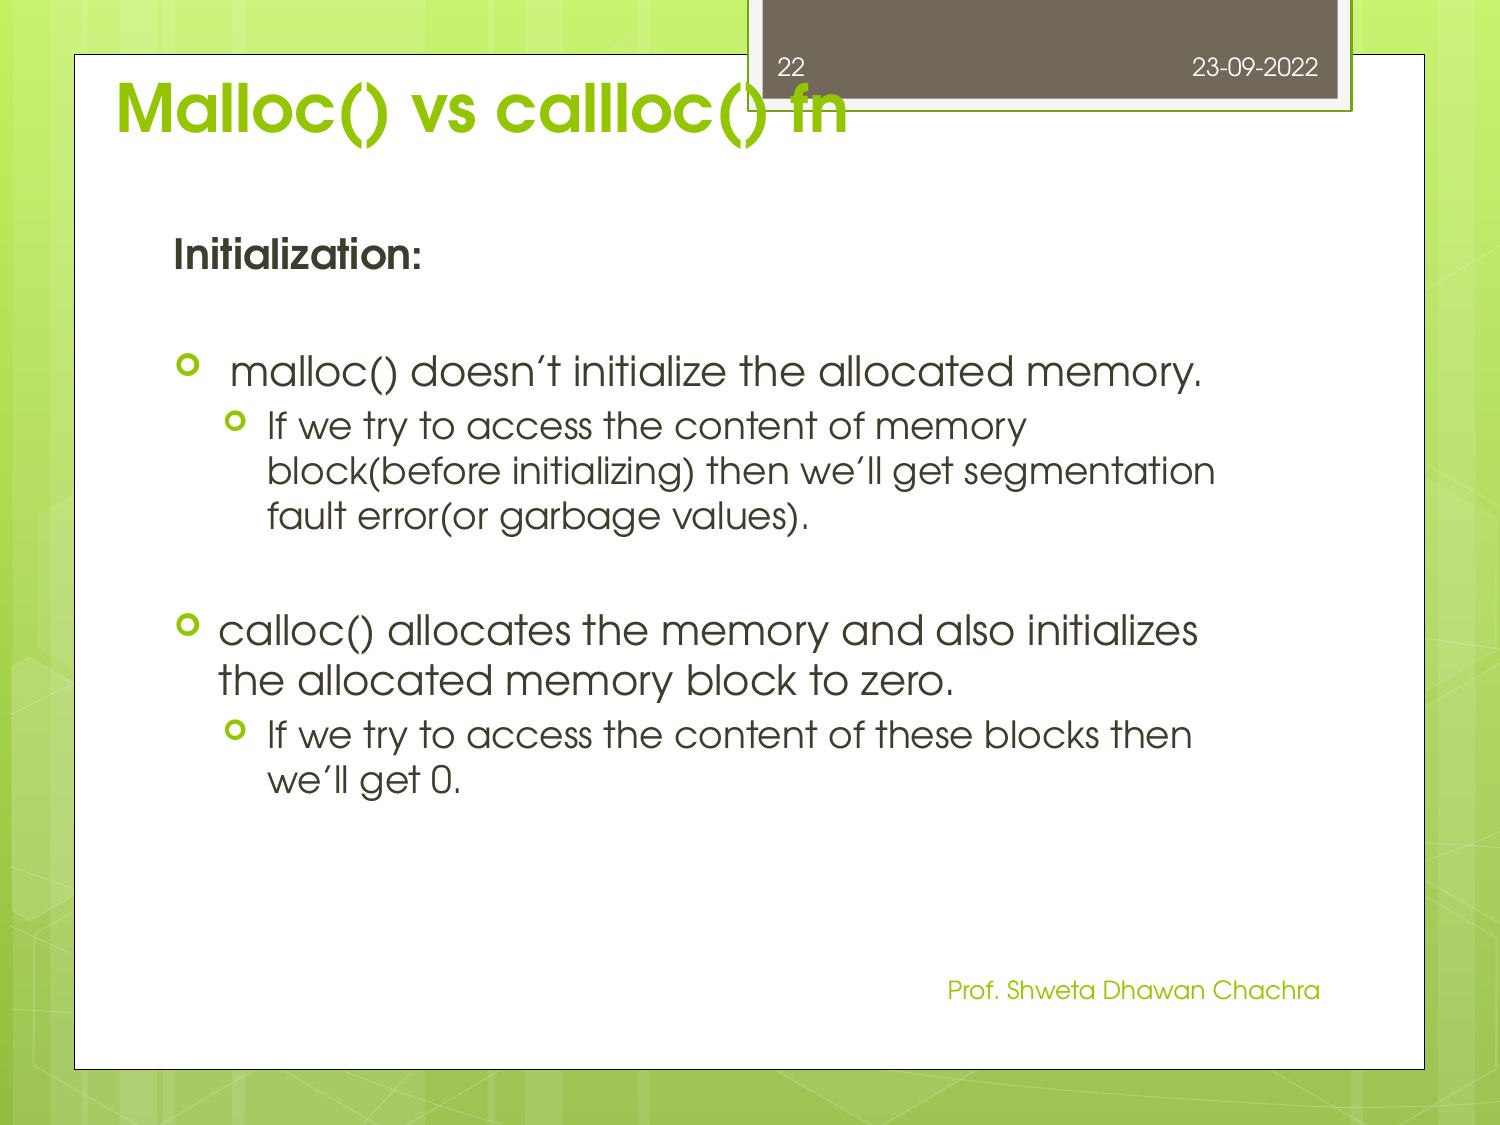

22
23-09-2022
# Malloc() vs callloc() fn
Initialization:

 malloc() doesn’t initialize the allocated memory.
If we try to access the content of memory block(before initializing) then we’ll get segmentation fault error(or garbage values).

calloc() allocates the memory and also initializes the allocated memory block to zero.
If we try to access the content of these blocks then we’ll get 0.
Prof. Shweta Dhawan Chachra